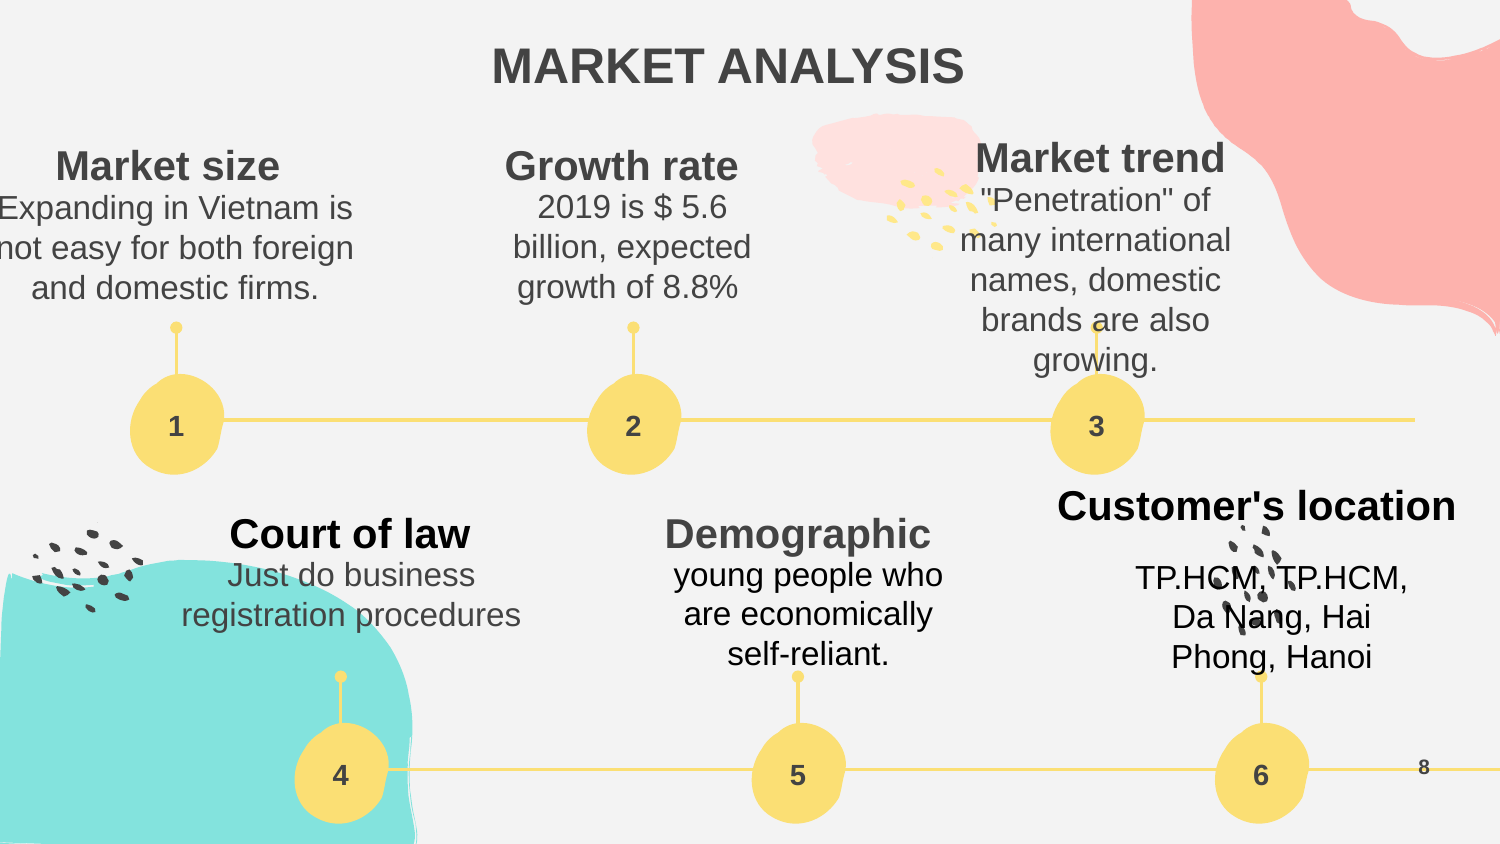

# MARKET ANALYSIS
Market trend
Market size
Growth rate
"Penetration" of many international names, domestic brands are also growing.
2019 is $ 5.6 billion, expected growth of 8.8%

Expanding in Vietnam is not easy for both foreign and domestic firms.

1
2
3
Customer's location
Court of law
Demographic
young people who are economically self-reliant.

Just do business registration procedures
TP.HCM, TP.HCM, Da Nang, Hai Phong, Hanoi

4
5
6
8
OUR EVOLUTION